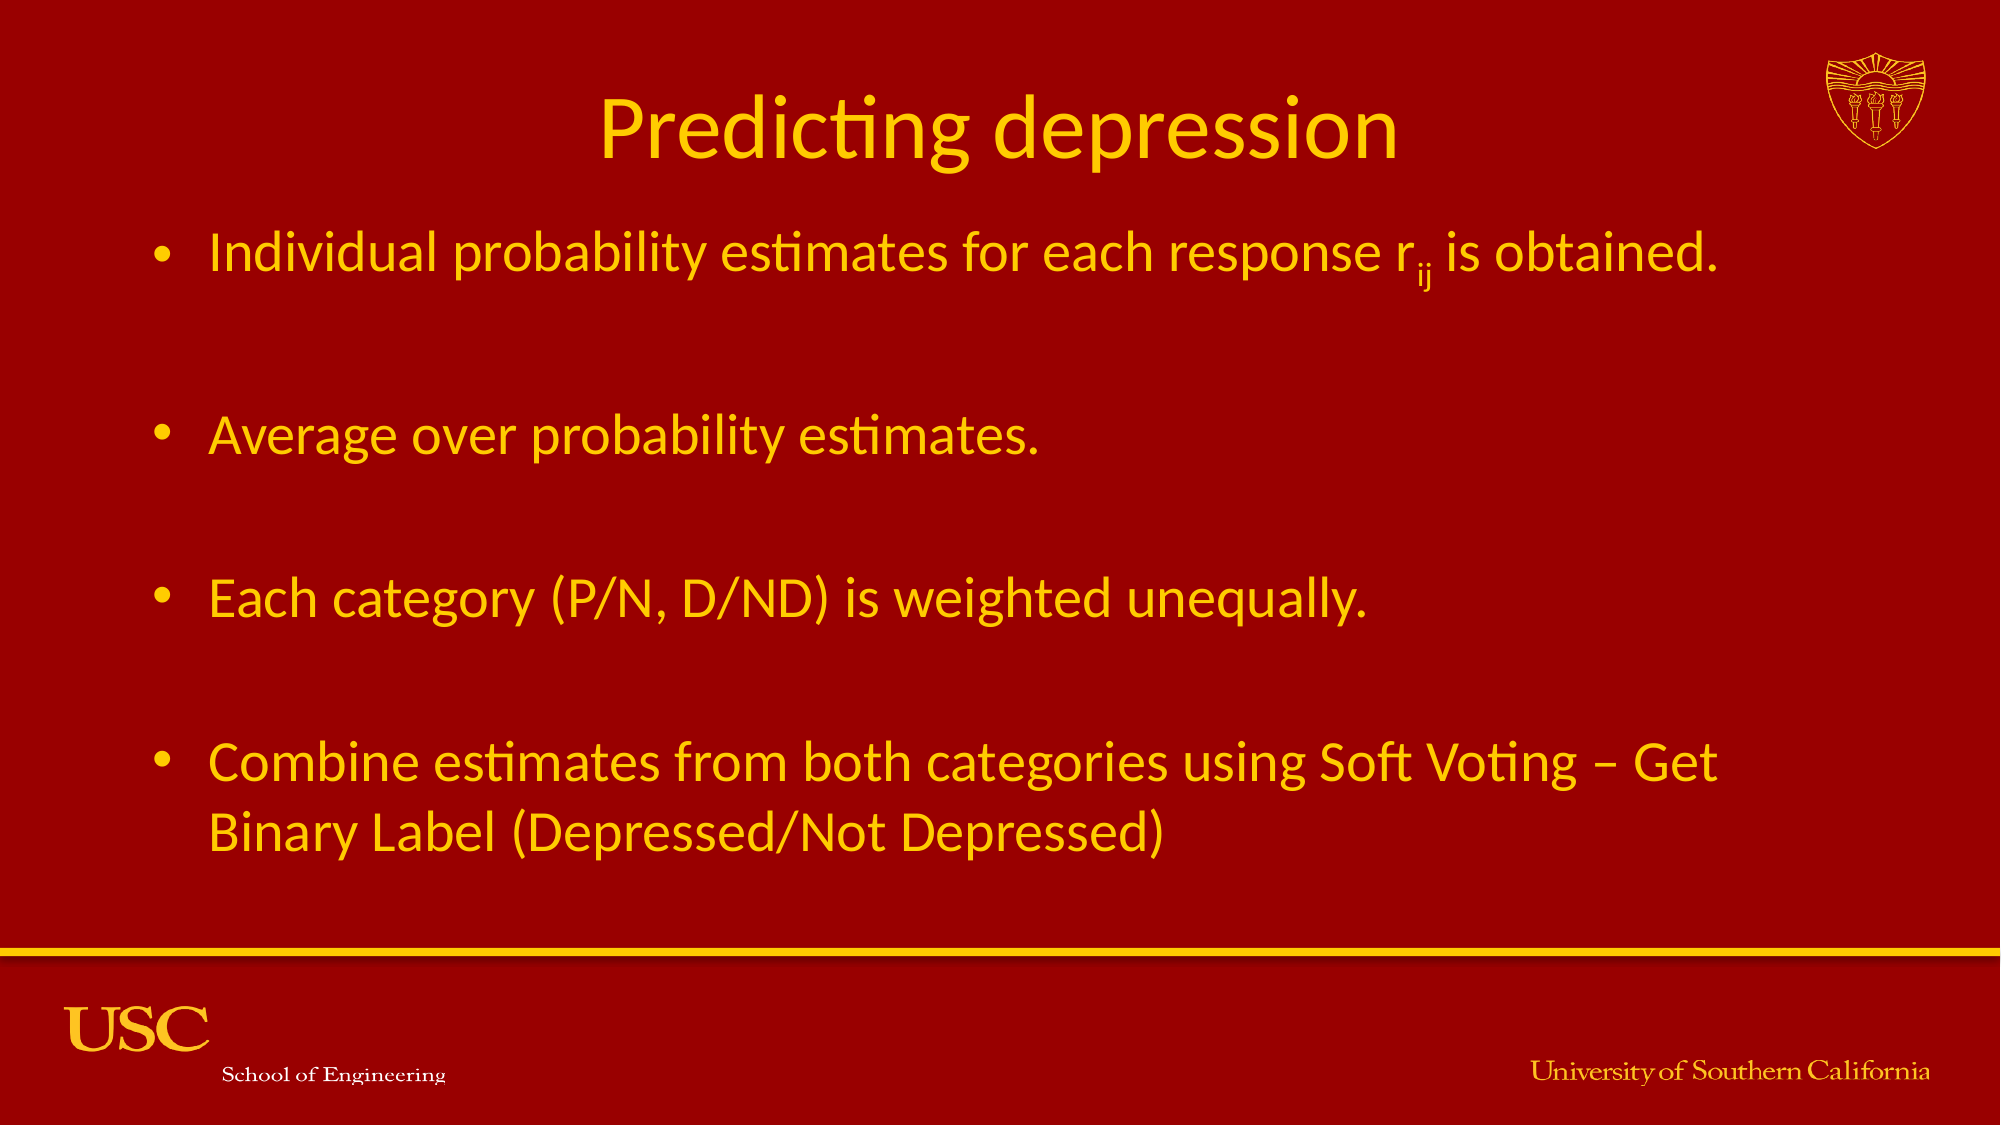

# Predicting depression
Individual probability estimates for each response rij is obtained.

Average over probability estimates.

Each category (P/N, D/ND) is weighted unequally.

Combine estimates from both categories using Soft Voting – Get Binary Label (Depressed/Not Depressed)